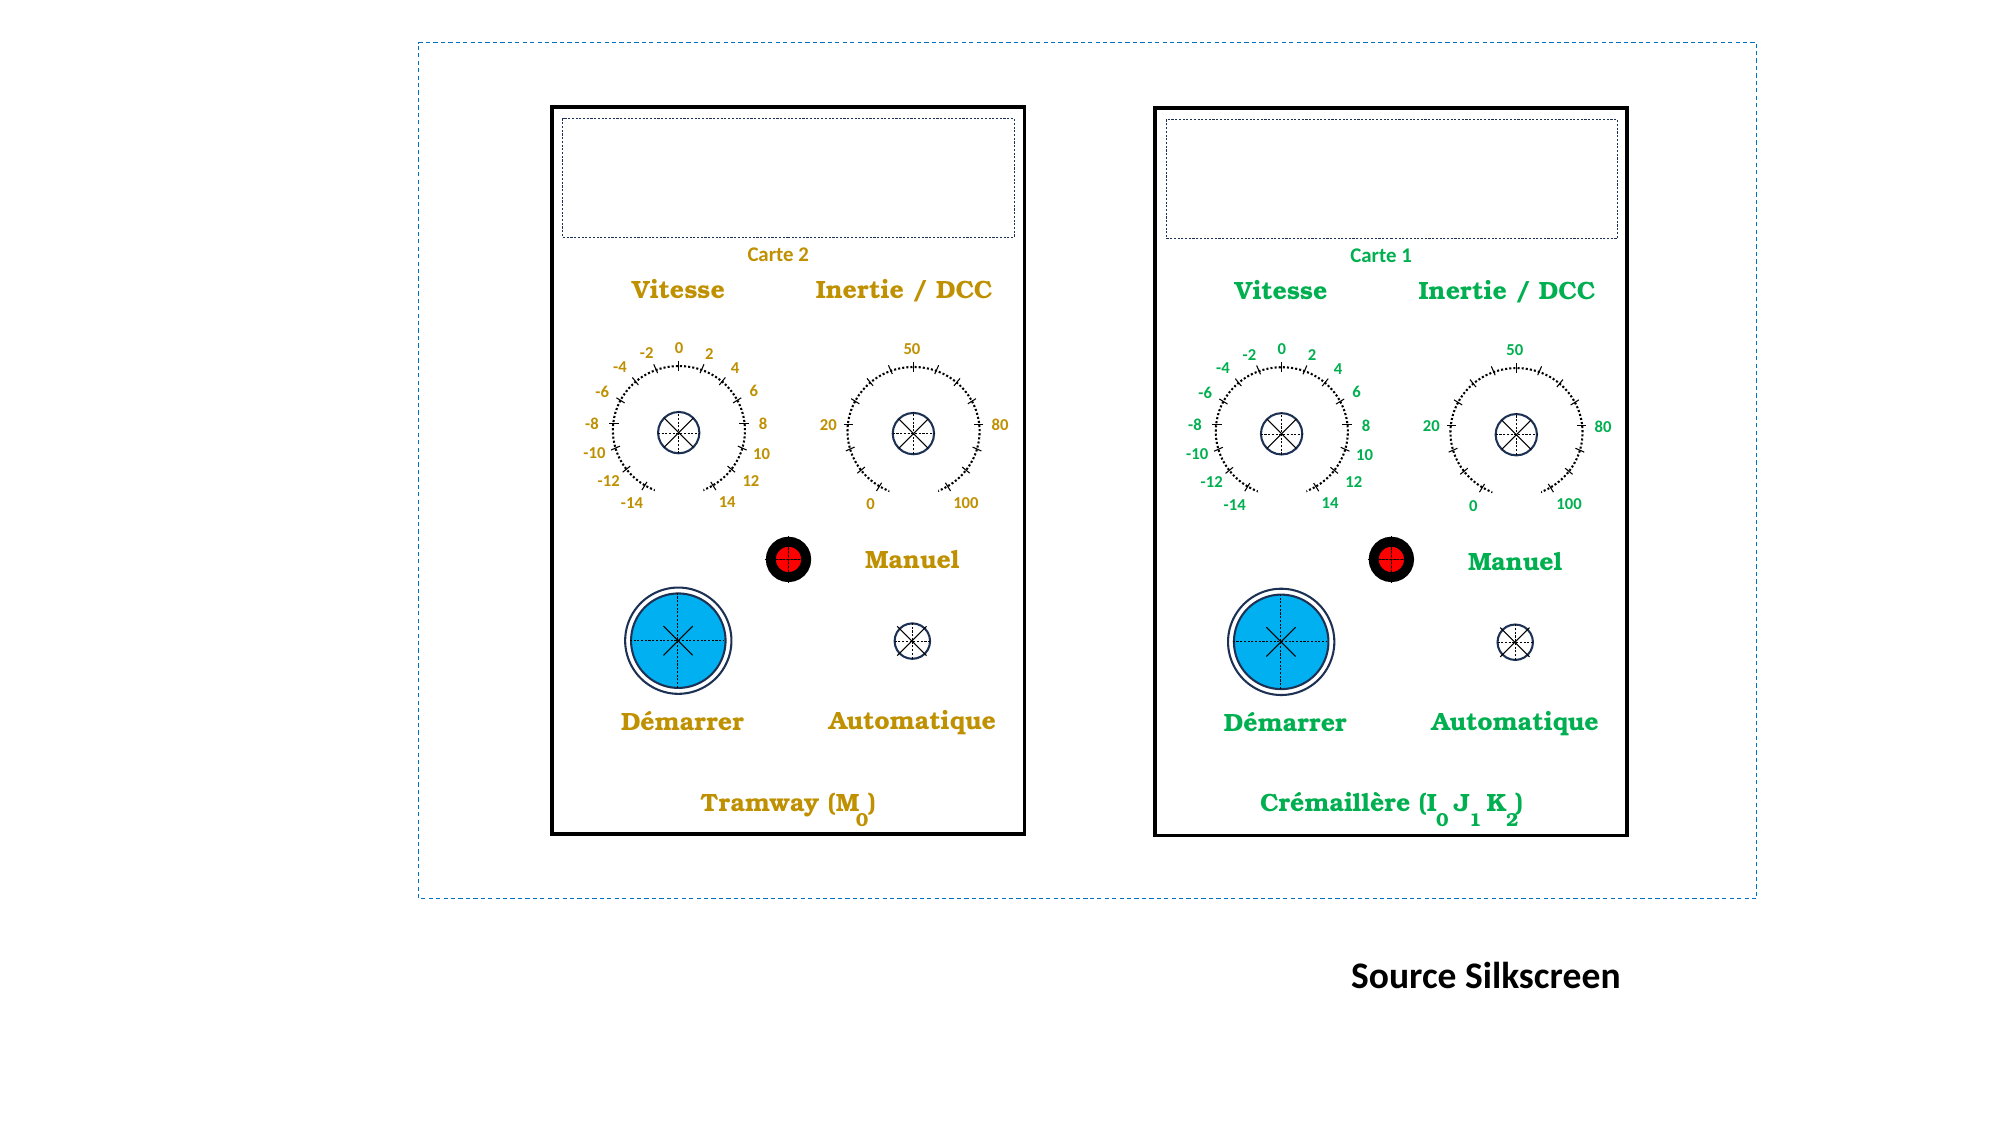

Carte 2
Carte 1
Vitesse
Inertie / DCC
Vitesse
Inertie / DCC
0
50
0
50
-2
2
-2
2
-4
4
-4
4

6
-6
6
-6
-8
8
20
-8
80
8
20
80

-10
-10
10
10
-12
12
-12
12

14

100
14
-14
100
0
-14
0
Manuel
Manuel

Automatique
Démarrer
Automatique
Démarrer
Tramway (M )
Crémaillère (I  J  K )
0
0
1
2
Source Silkscreen